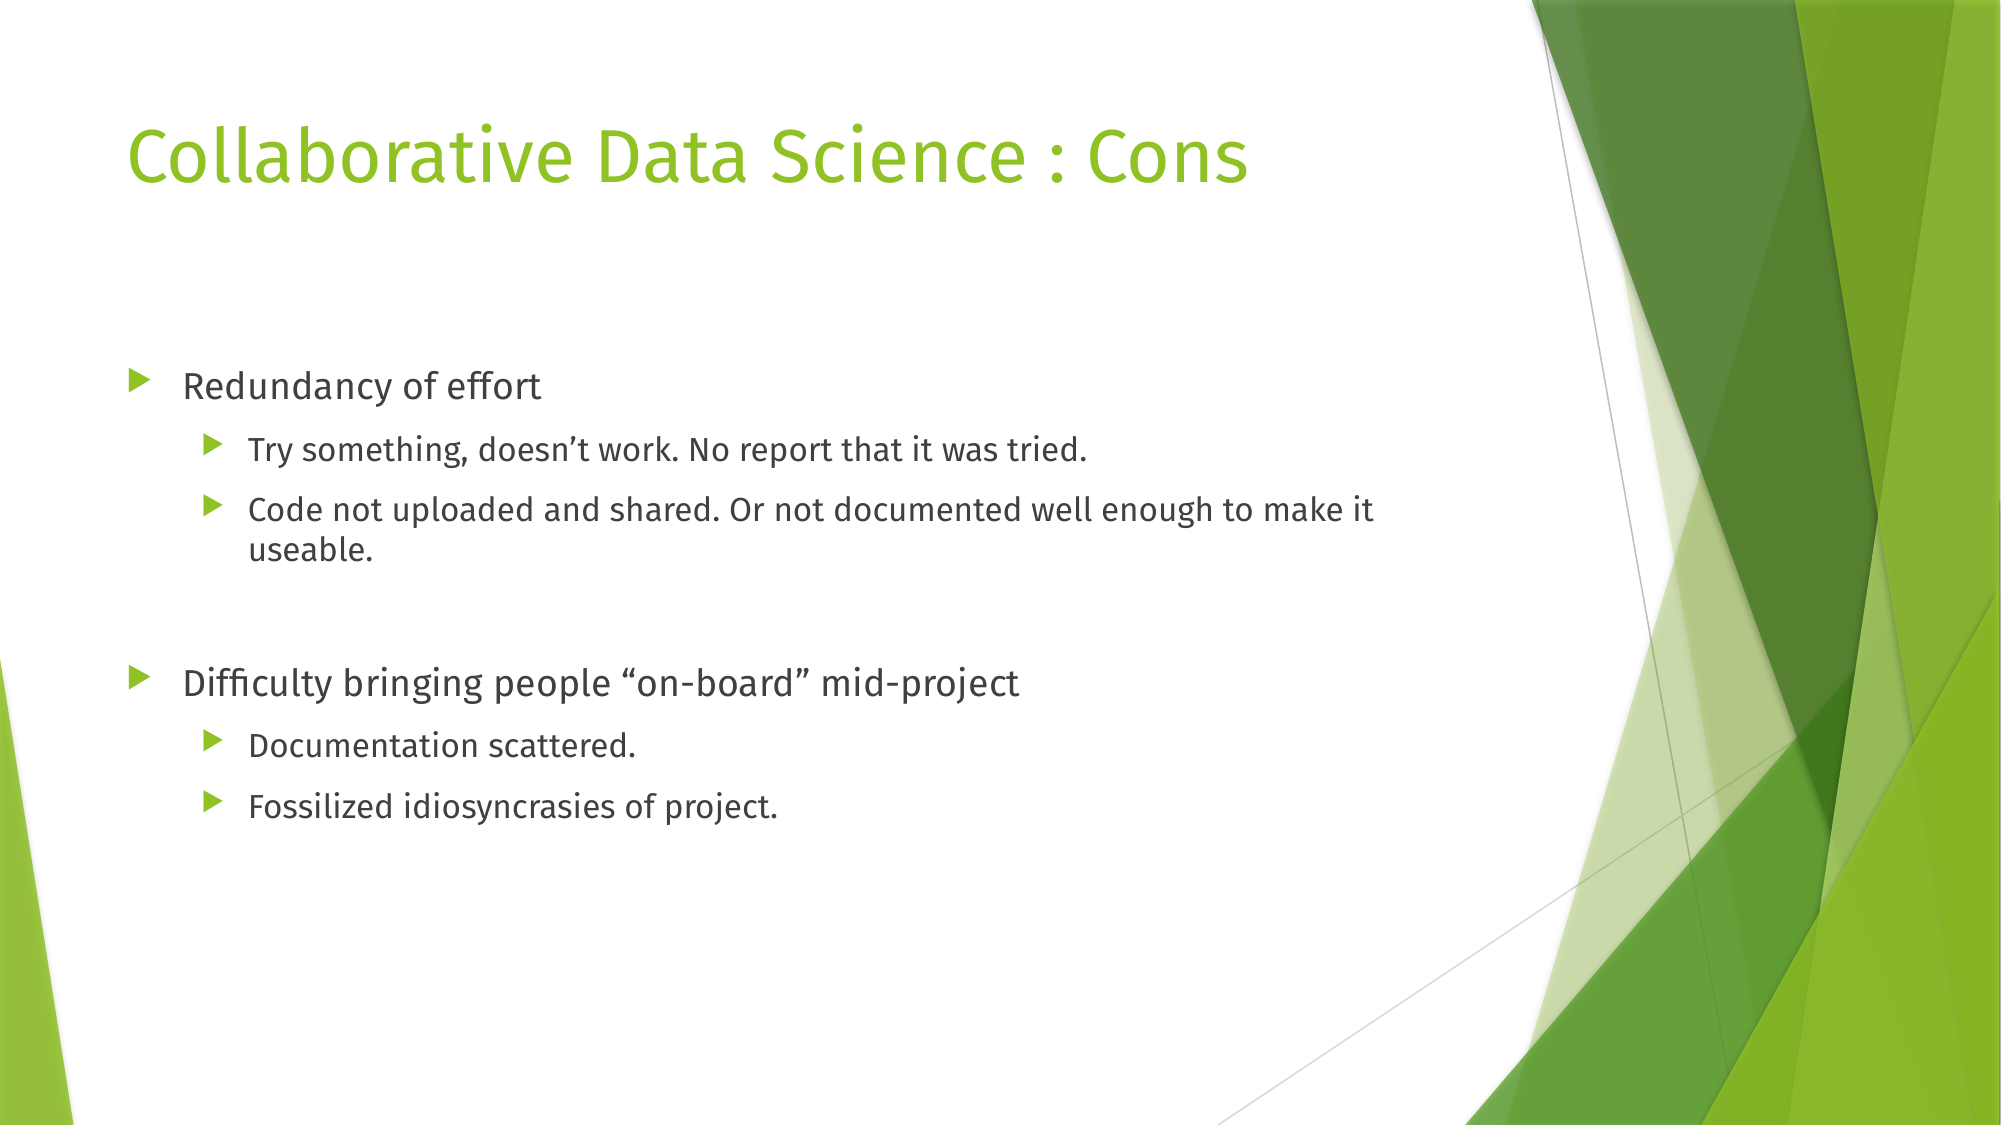

# Collaborative Data Science : Cons
Redundancy of effort
Try something, doesn’t work. No report that it was tried.
Code not uploaded and shared. Or not documented well enough to make it useable.

Difficulty bringing people “on-board” mid-project
Documentation scattered.
Fossilized idiosyncrasies of project.